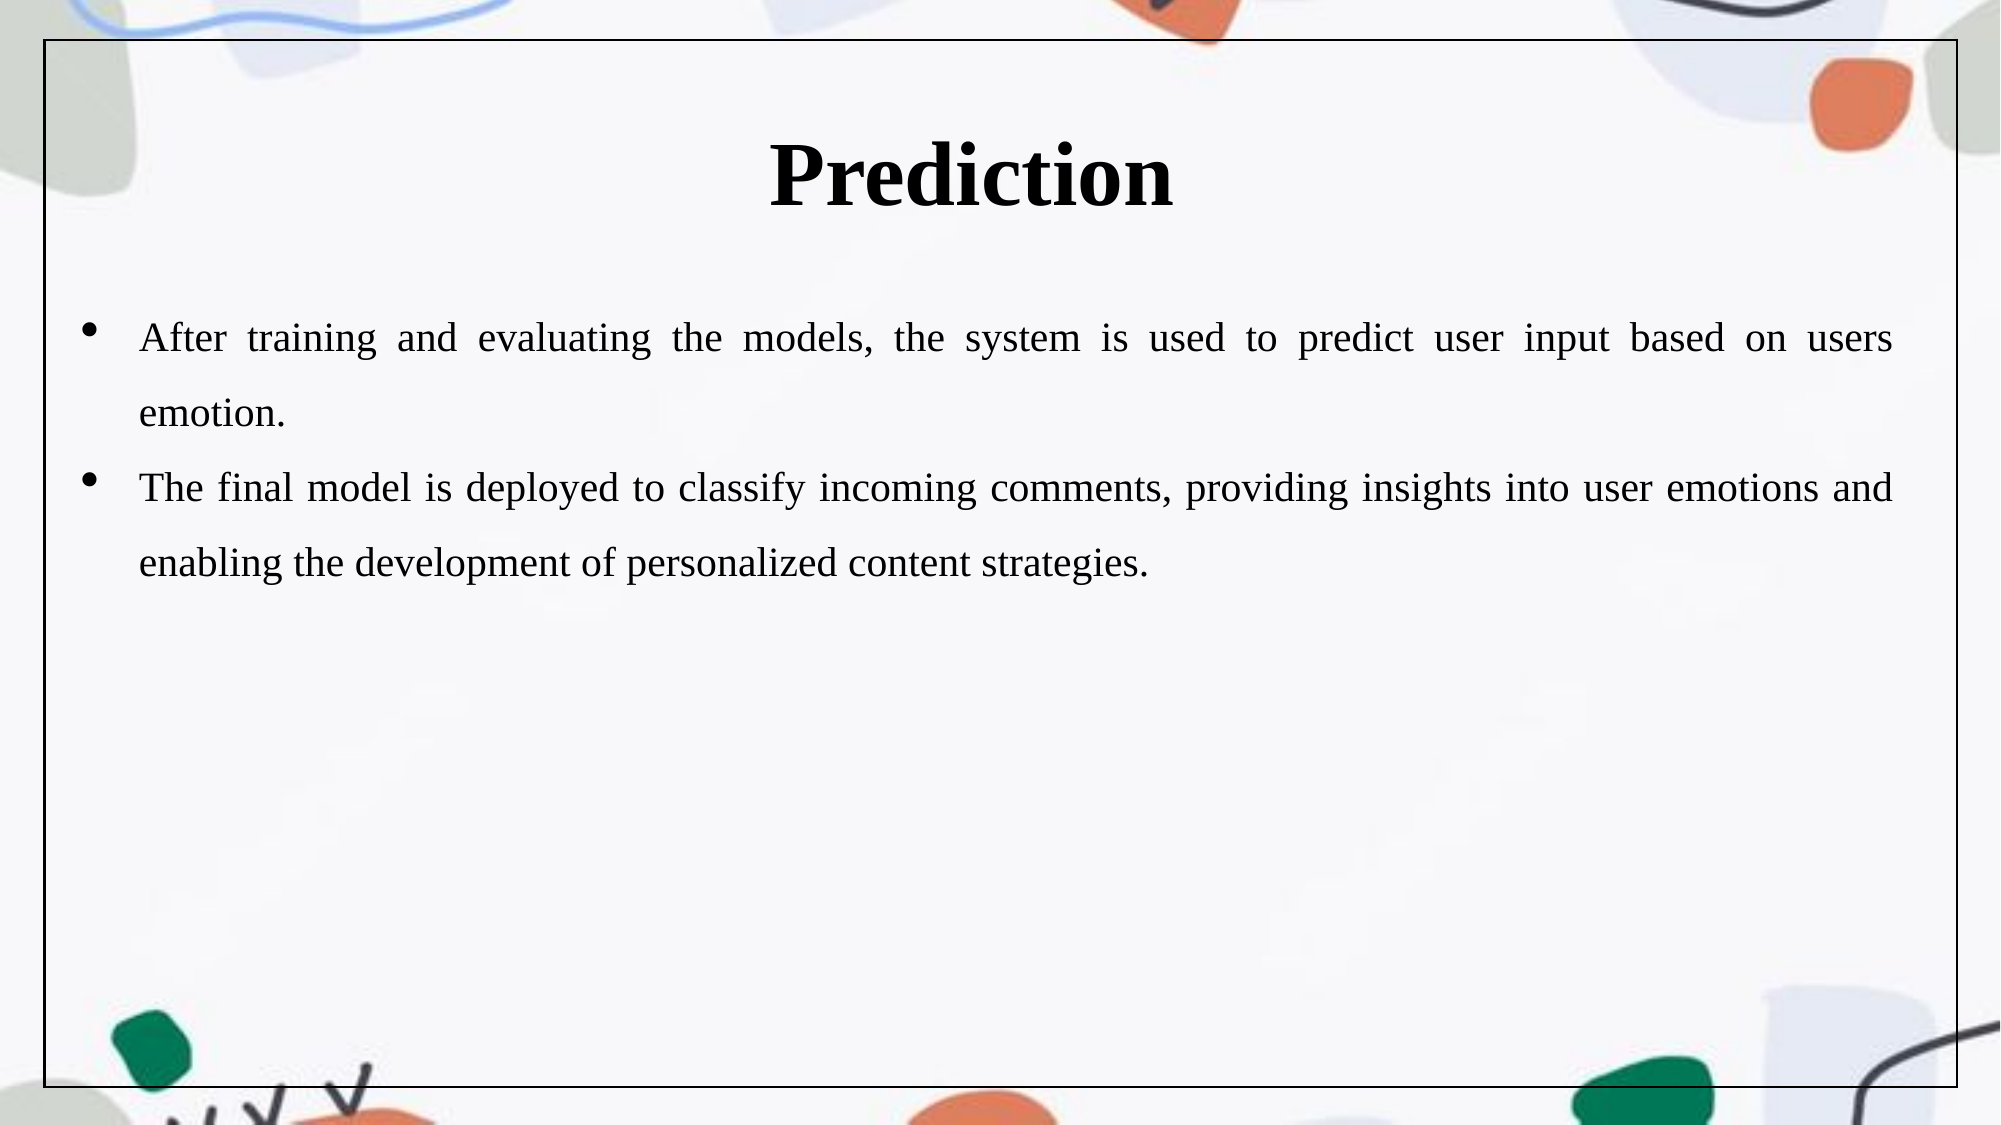

# Prediction
After training and evaluating the models, the system is used to predict user input based on users emotion.
The final model is deployed to classify incoming comments, providing insights into user emotions and enabling the development of personalized content strategies.